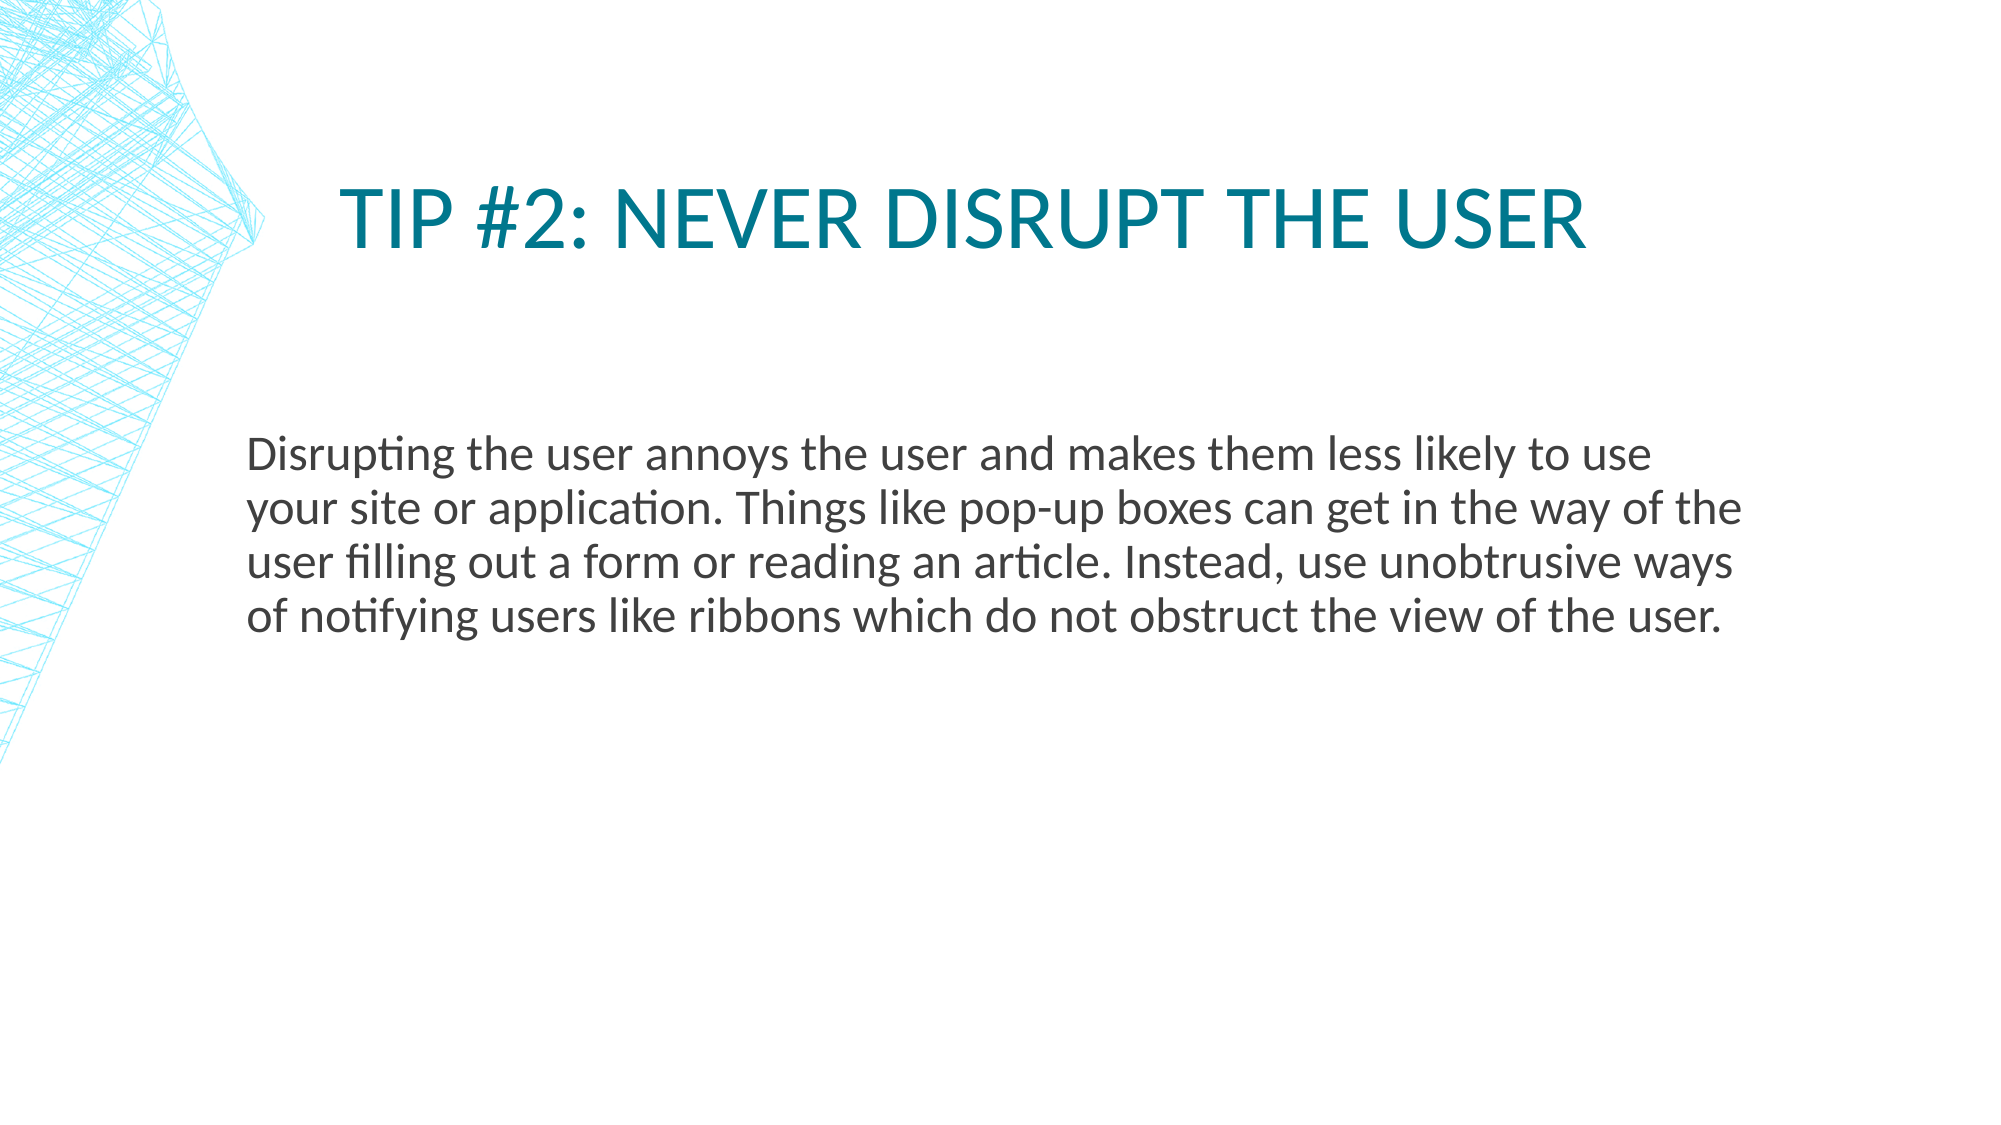

# Tip #2: Never Disrupt the User
Disrupting the user annoys the user and makes them less likely to use your site or application. Things like pop-up boxes can get in the way of the user filling out a form or reading an article. Instead, use unobtrusive ways of notifying users like ribbons which do not obstruct the view of the user.